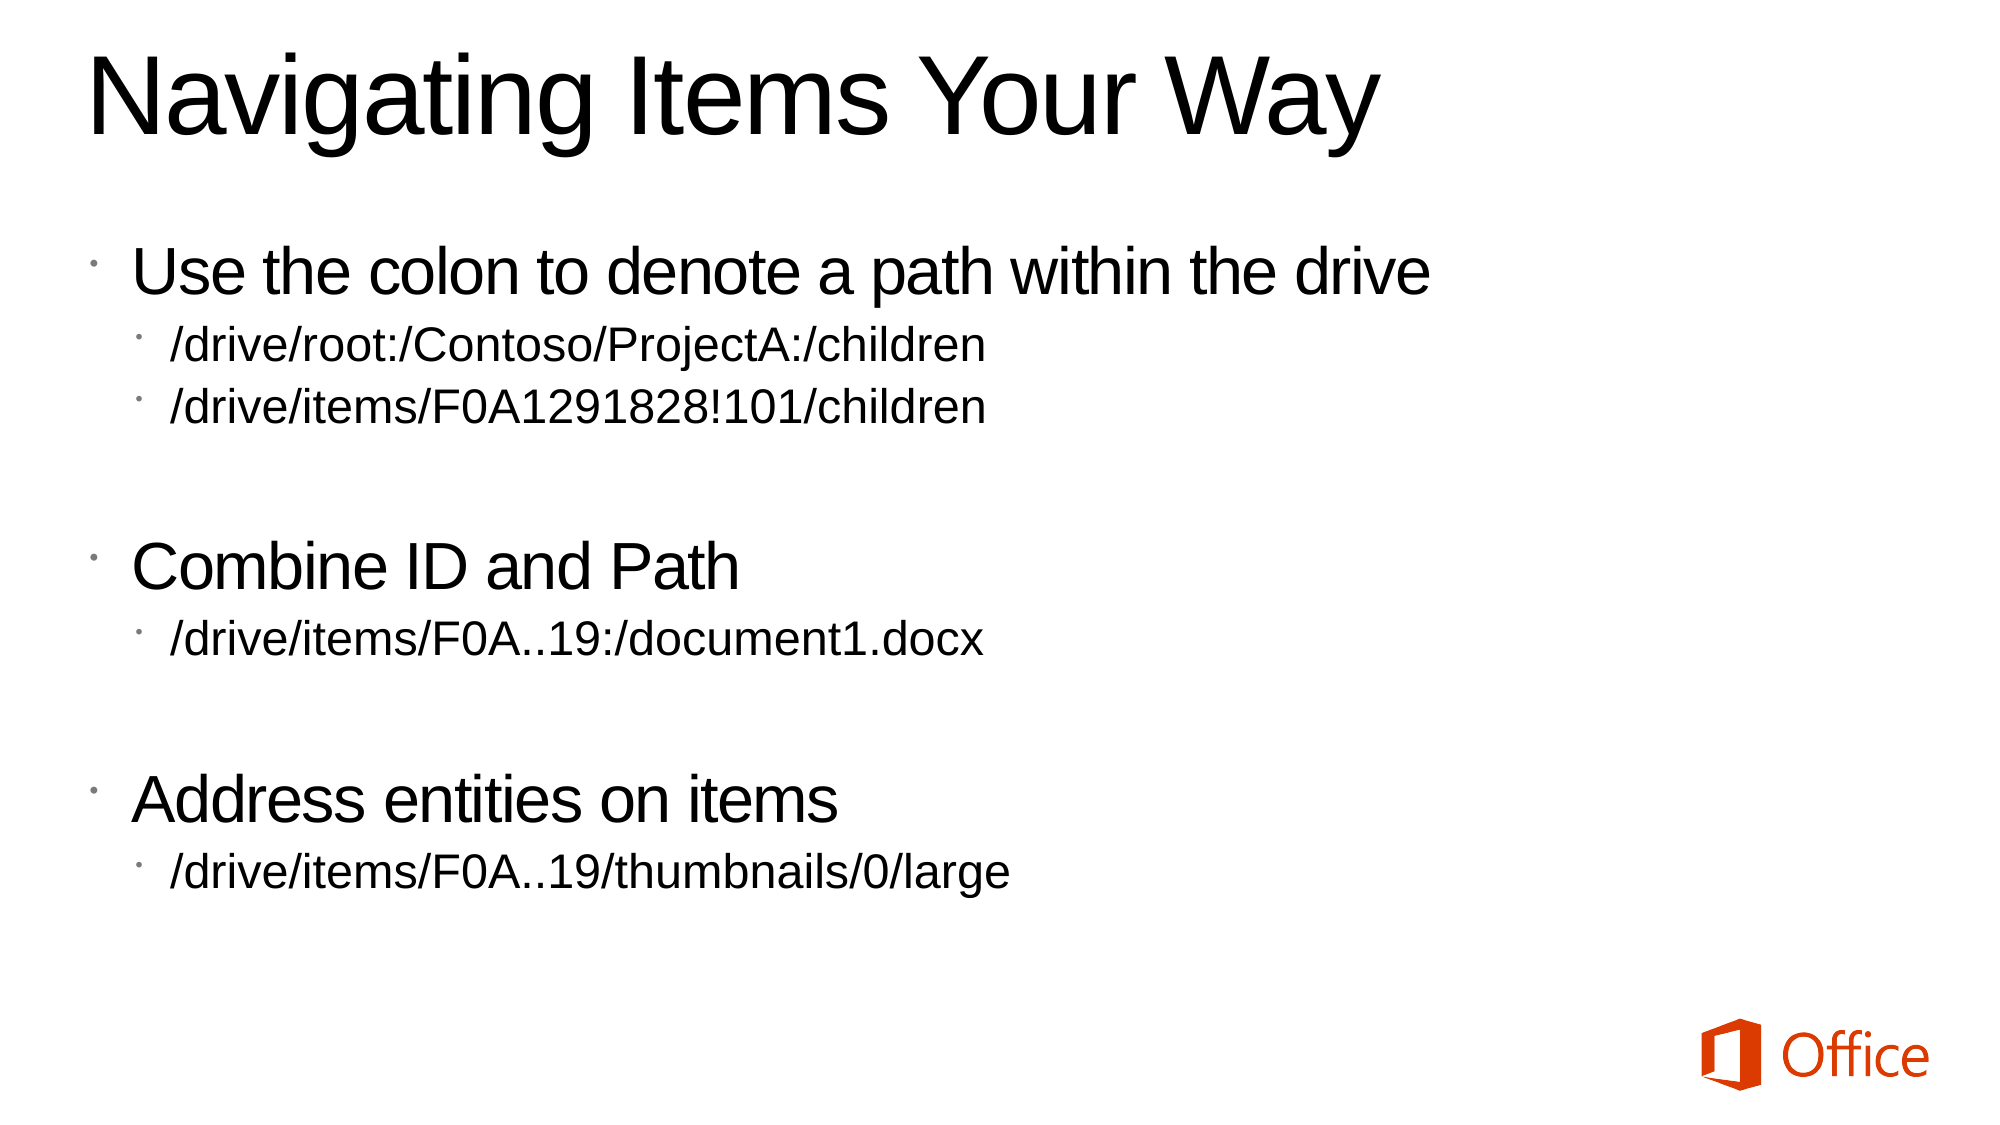

# Navigating Items Your Way
Use the colon to denote a path within the drive
/drive/root:/Contoso/ProjectA:/children
/drive/items/F0A1291828!101/children

Combine ID and Path
/drive/items/F0A..19:/document1.docx

Address entities on items
/drive/items/F0A..19/thumbnails/0/large